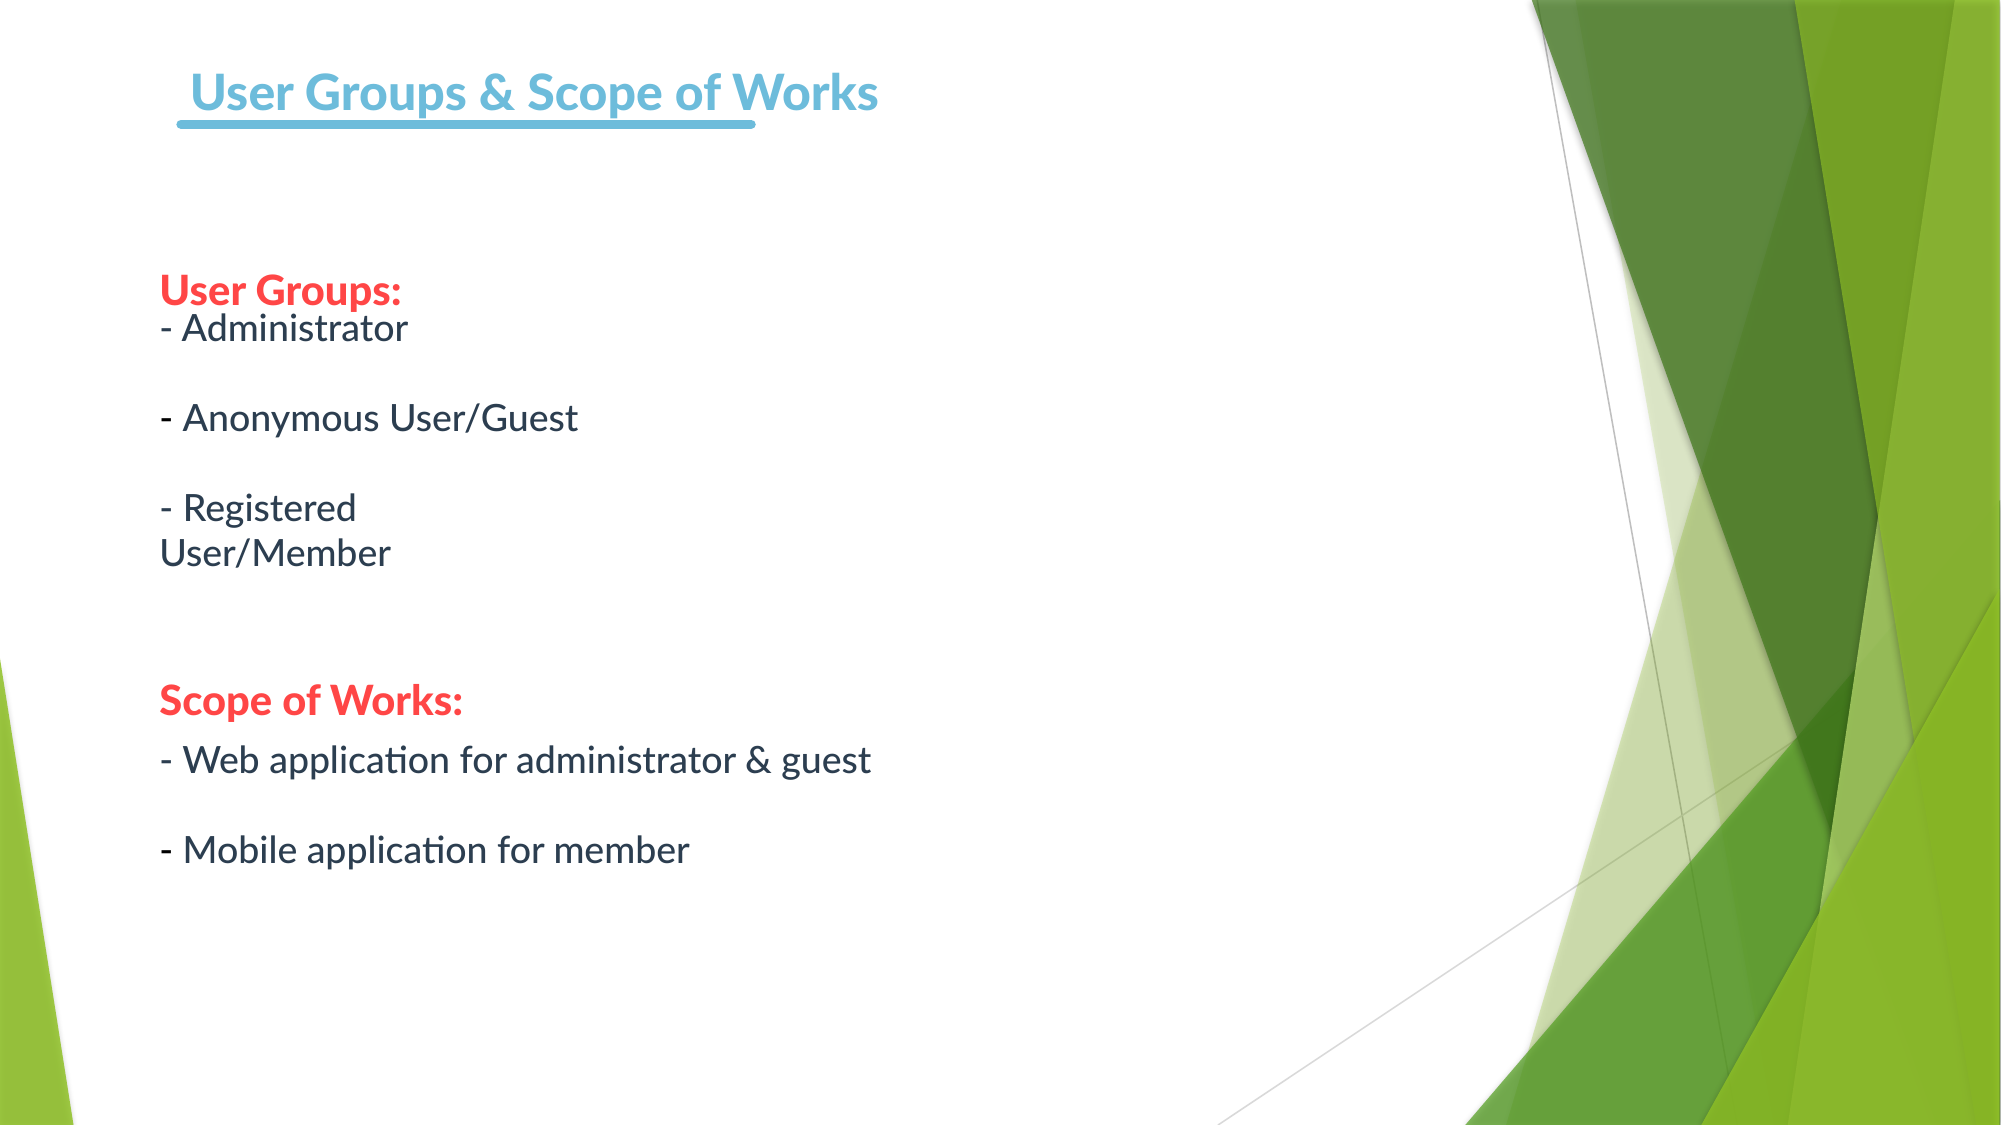

User Groups & Scope of Works
User Groups:
- Administrator
--
- Anonymous User/Guest
--
- Registered User/Member
Scope of Works:
- Web application for administrator & guest
--
- Mobile application for member